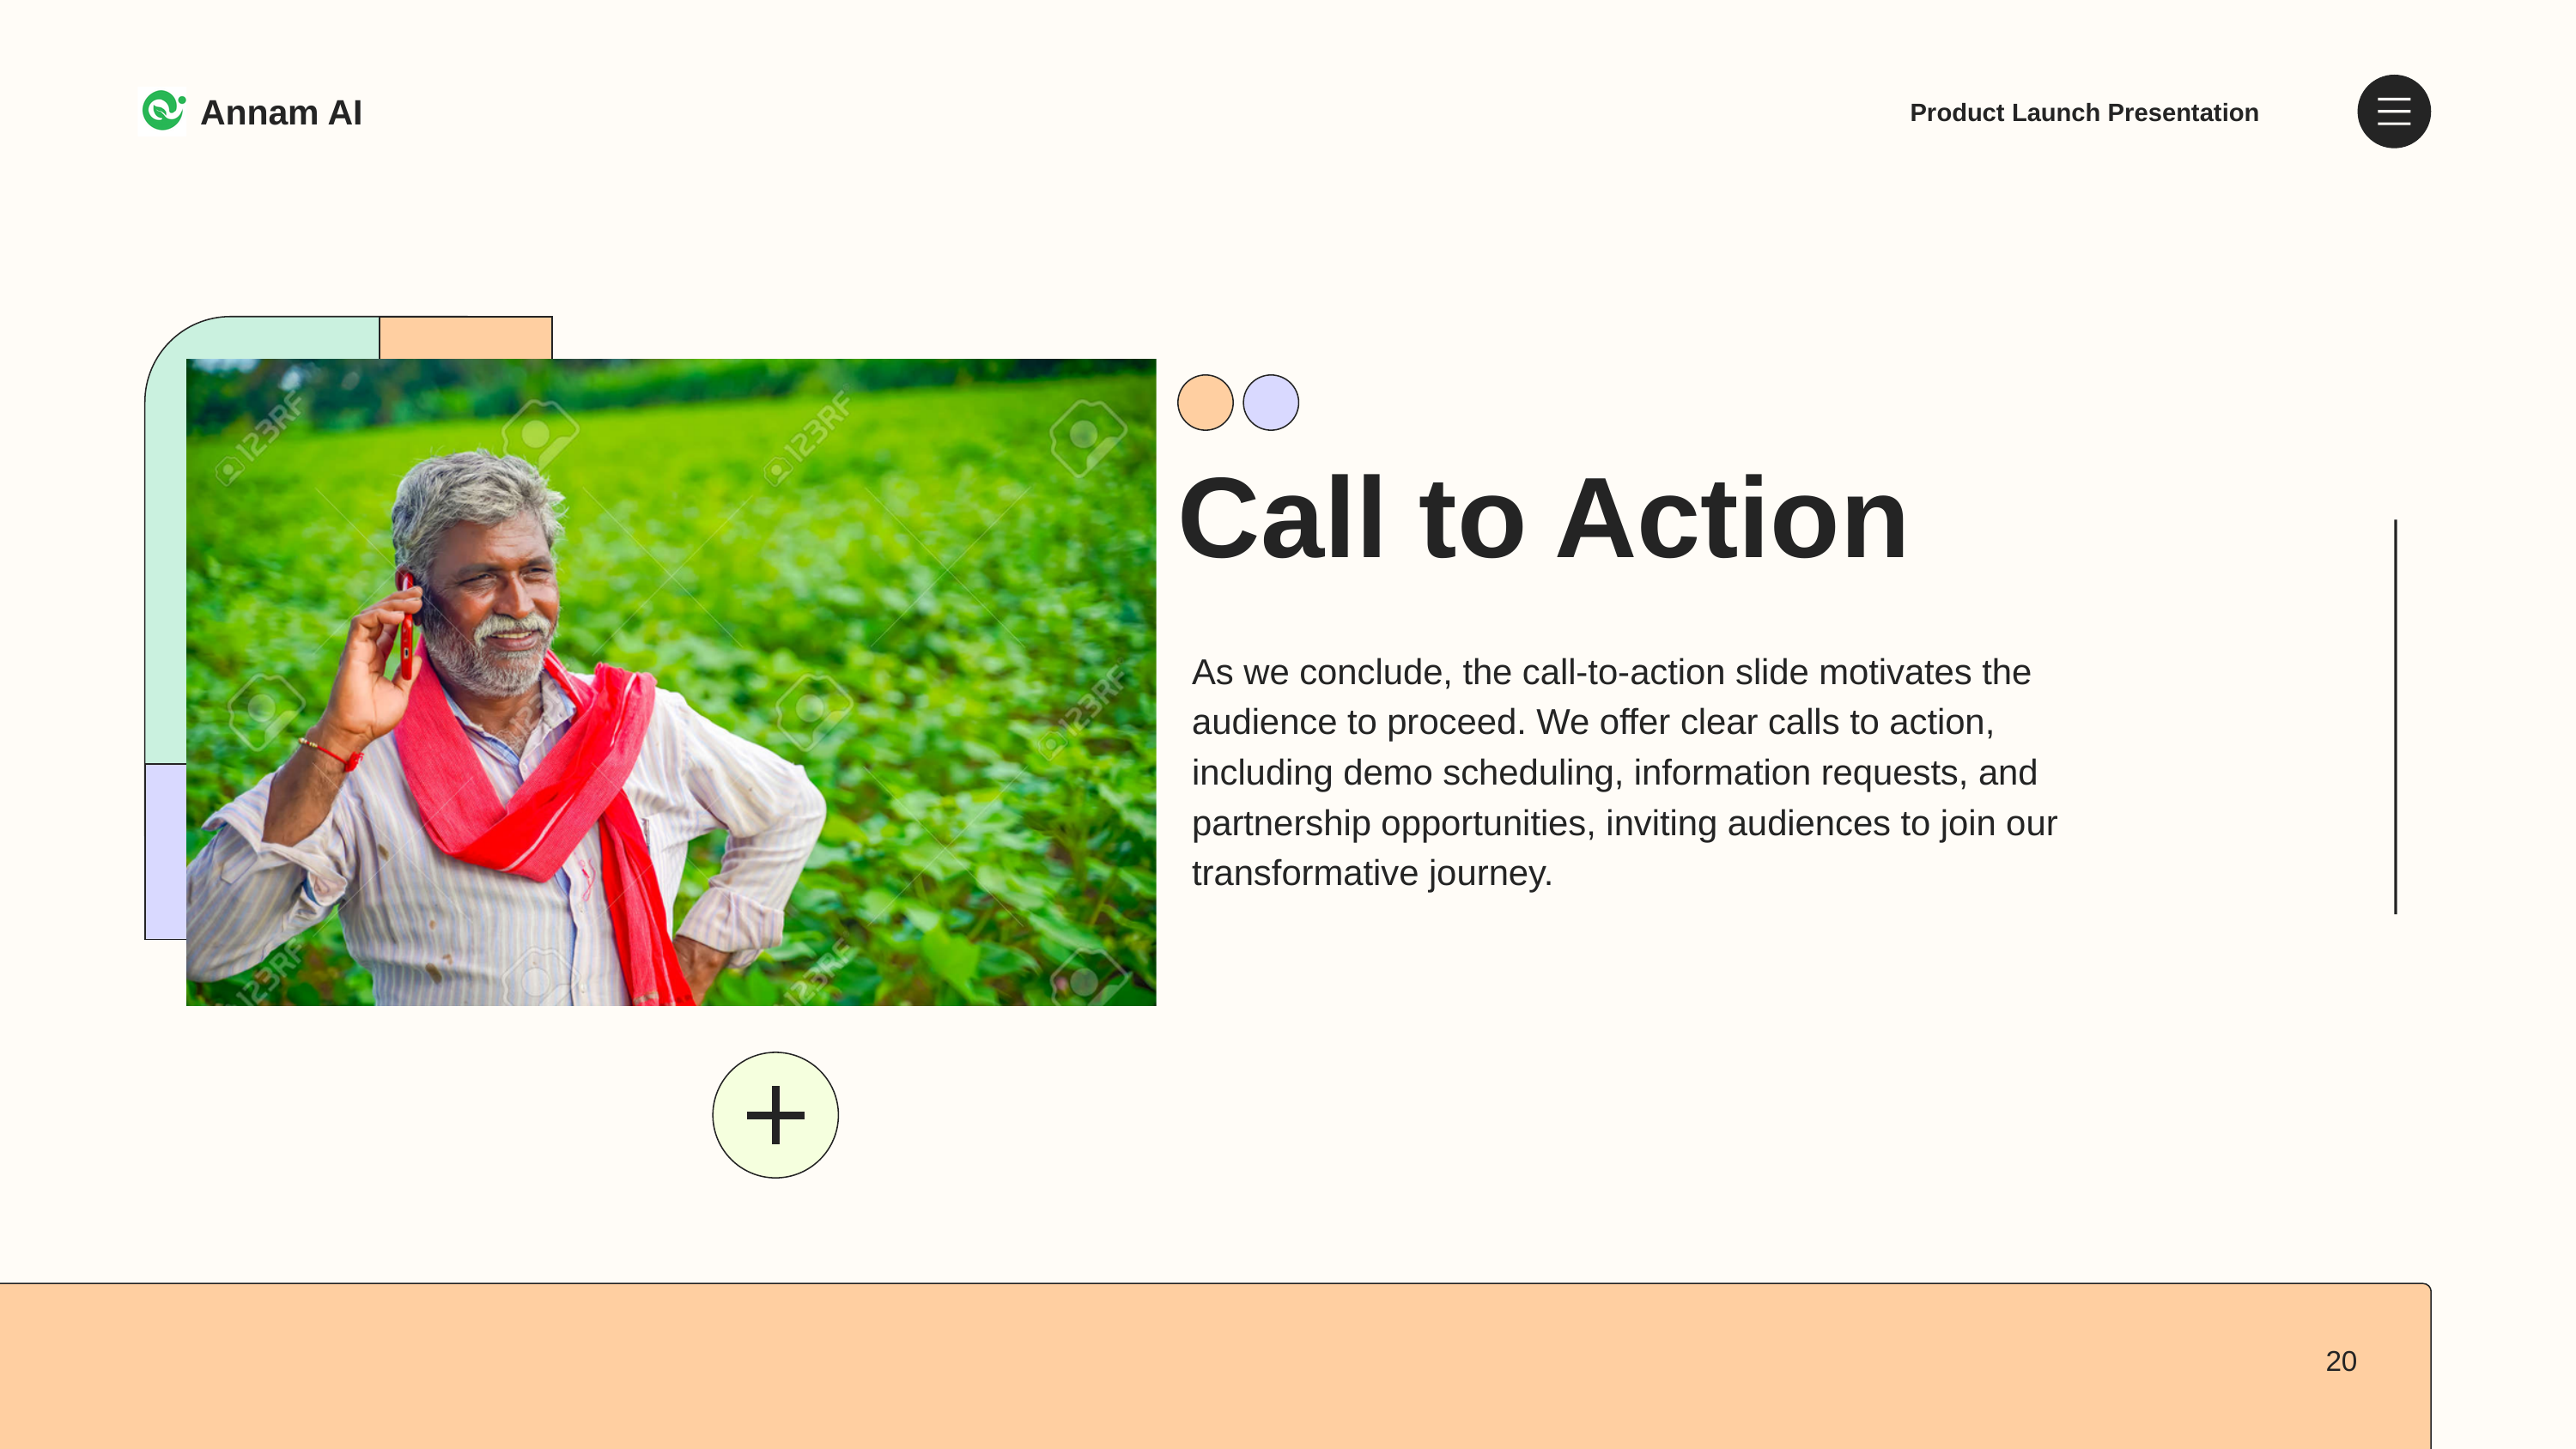

Annam AI

Product Launch Presentation

Call to Action

As we conclude, the call-to-action slide motivates the
audience to proceed. We offer clear calls to action,
including demo scheduling, information requests, and
partnership opportunities, inviting audiences to join our
transformative journey.

20